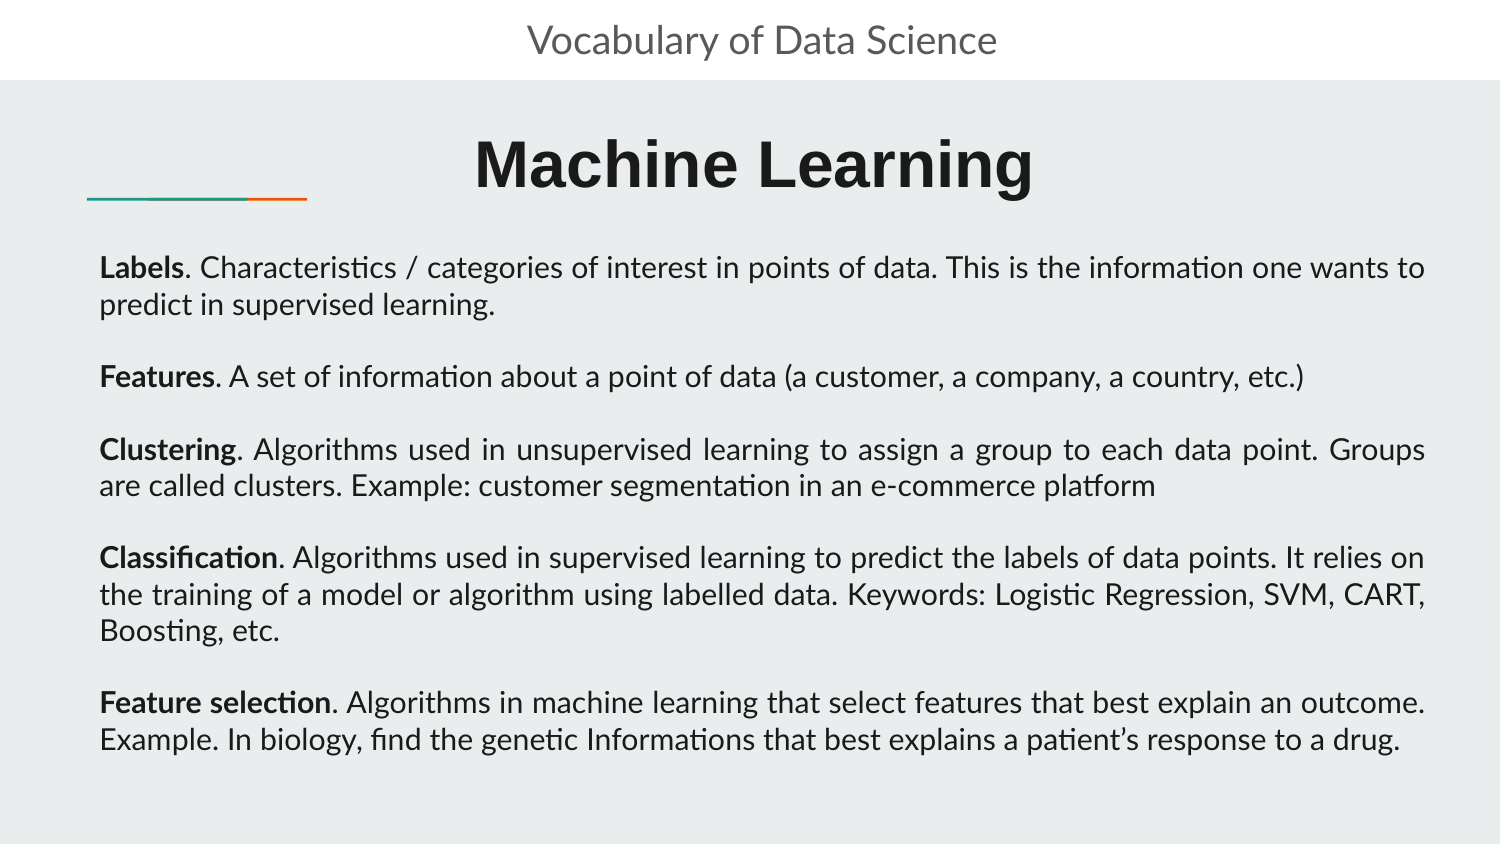

Vocabulary of Data Science
# Machine Learning
Labels. Characteristics / categories of interest in points of data. This is the information one wants to predict in supervised learning.

Features. A set of information about a point of data (a customer, a company, a country, etc.)

Clustering. Algorithms used in unsupervised learning to assign a group to each data point. Groups are called clusters. Example: customer segmentation in an e-commerce platform

Classification. Algorithms used in supervised learning to predict the labels of data points. It relies on the training of a model or algorithm using labelled data. Keywords: Logistic Regression, SVM, CART, Boosting, etc.

Feature selection. Algorithms in machine learning that select features that best explain an outcome. Example. In biology, find the genetic Informations that best explains a patient’s response to a drug.